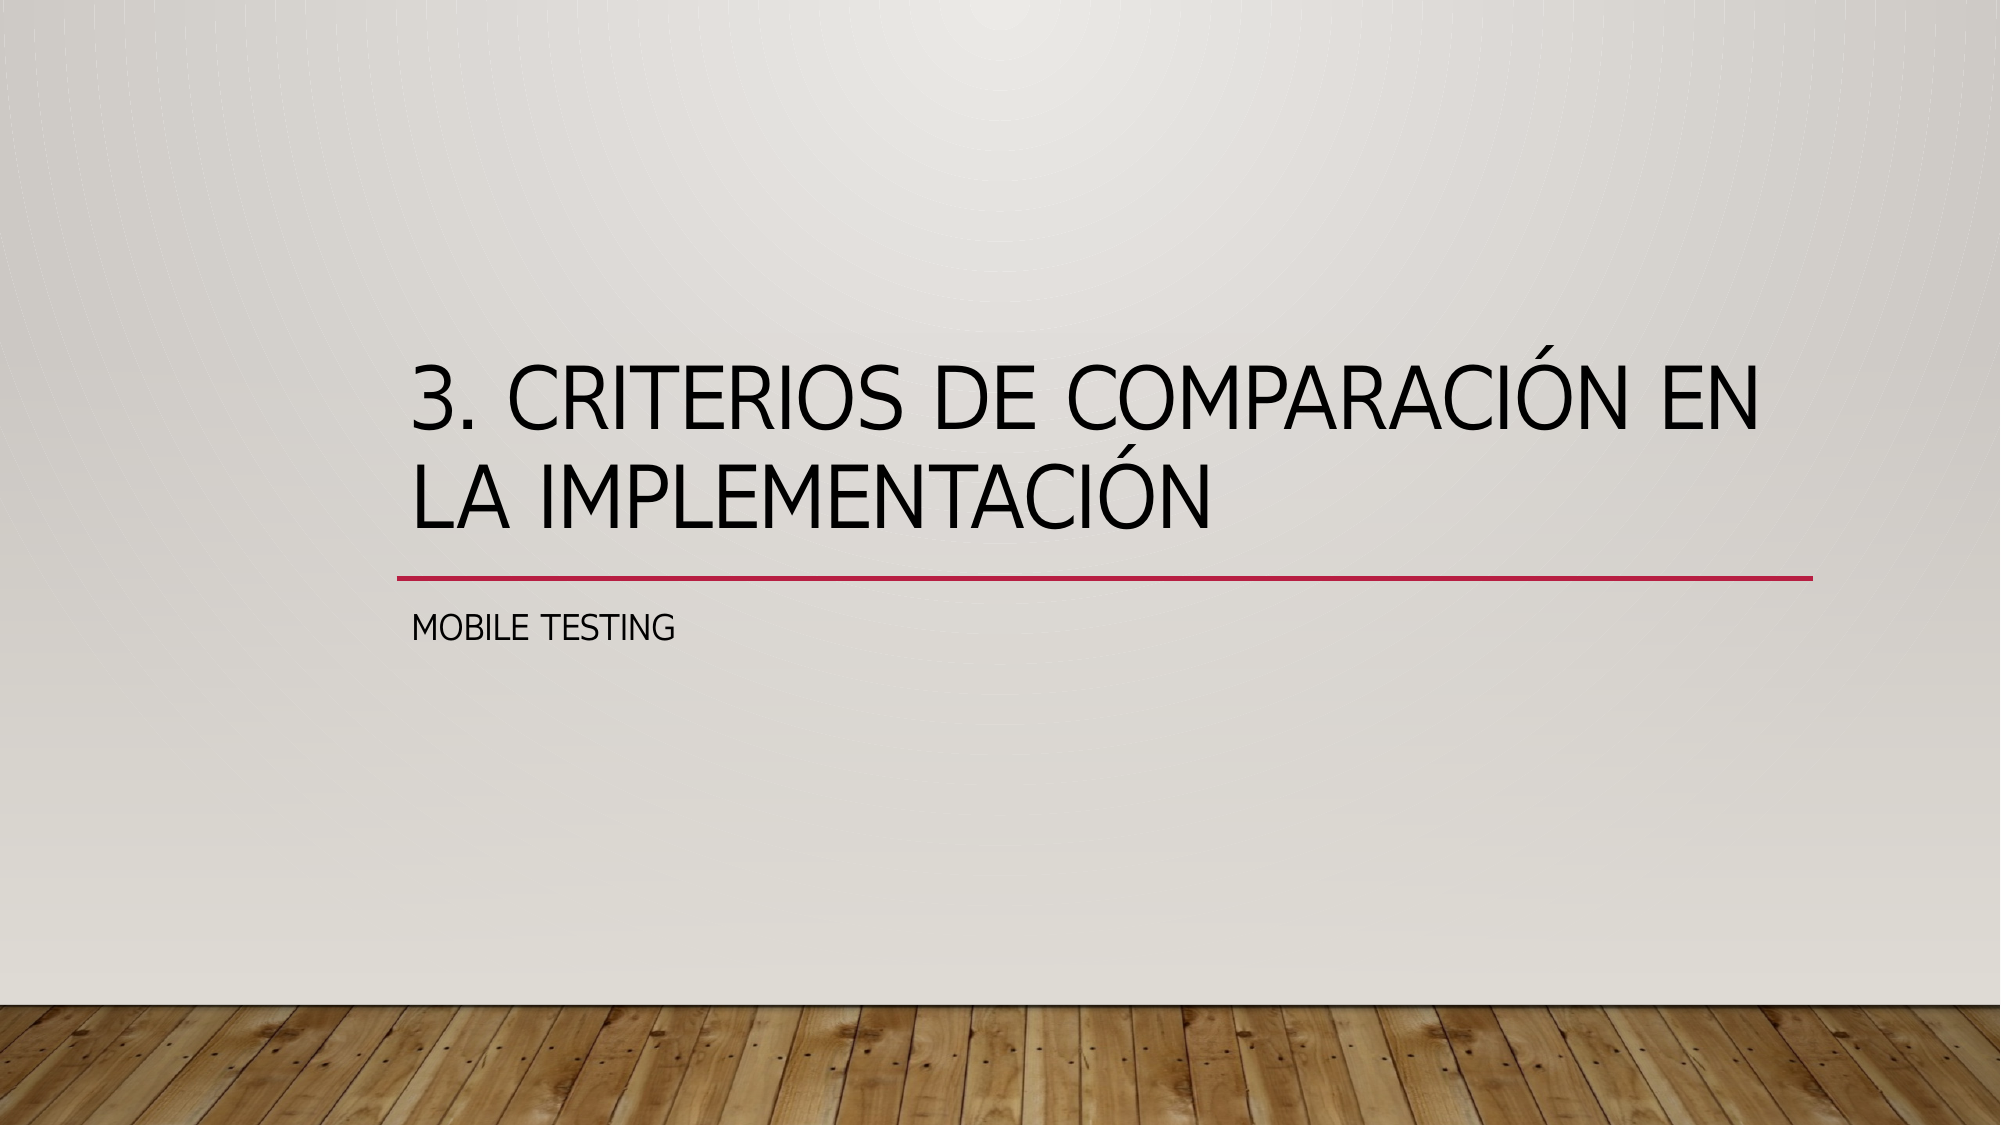

# 3. Criterios de comparación en la implementación
Mobile testing